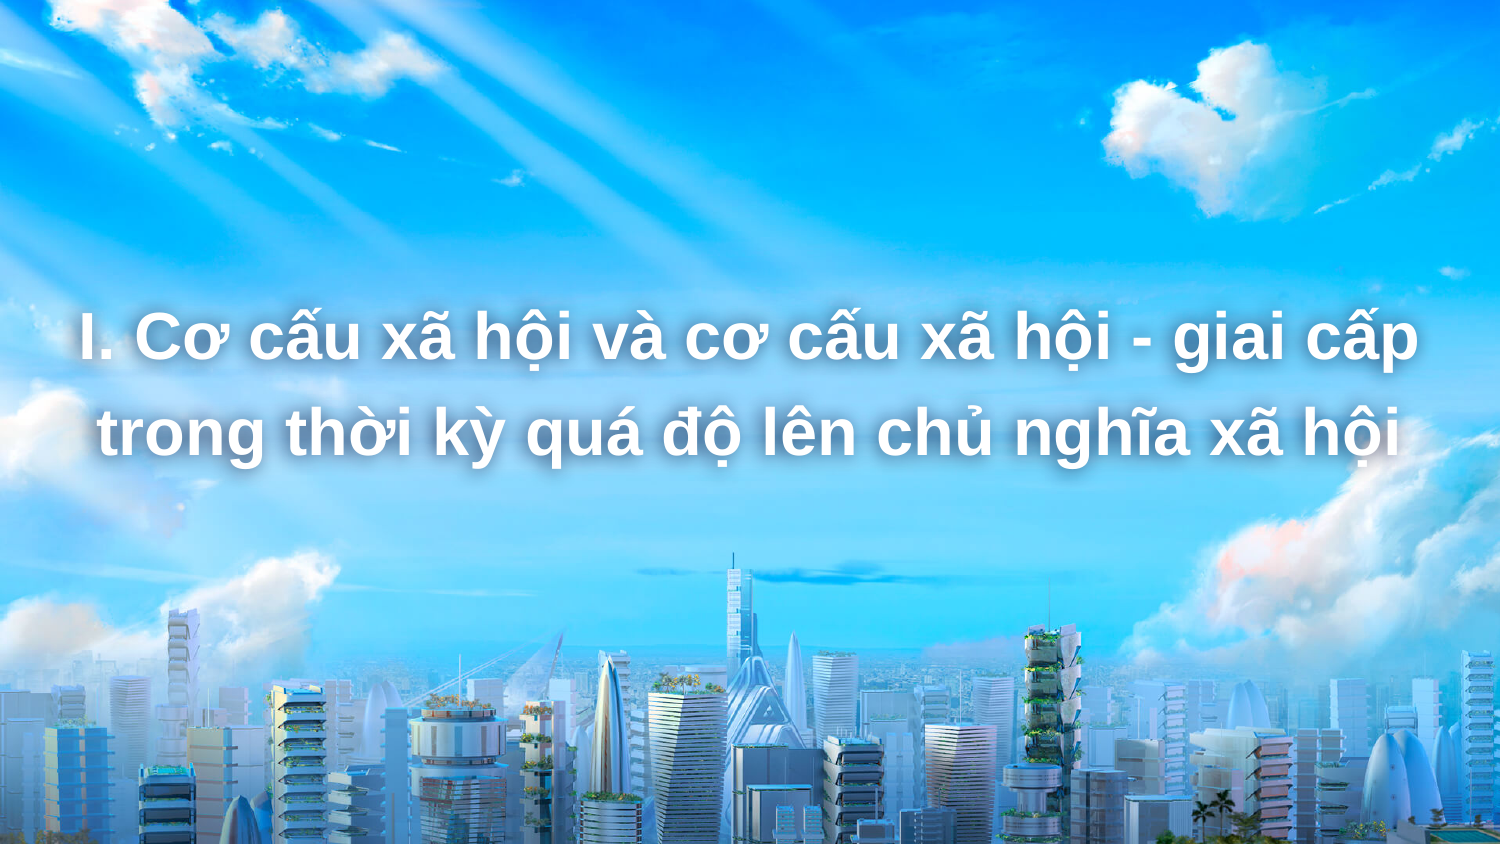

# I. Cơ cấu xã hội và cơ cấu xã hội - giai cấp trong thời kỳ quá độ lên chủ nghĩa xã hội